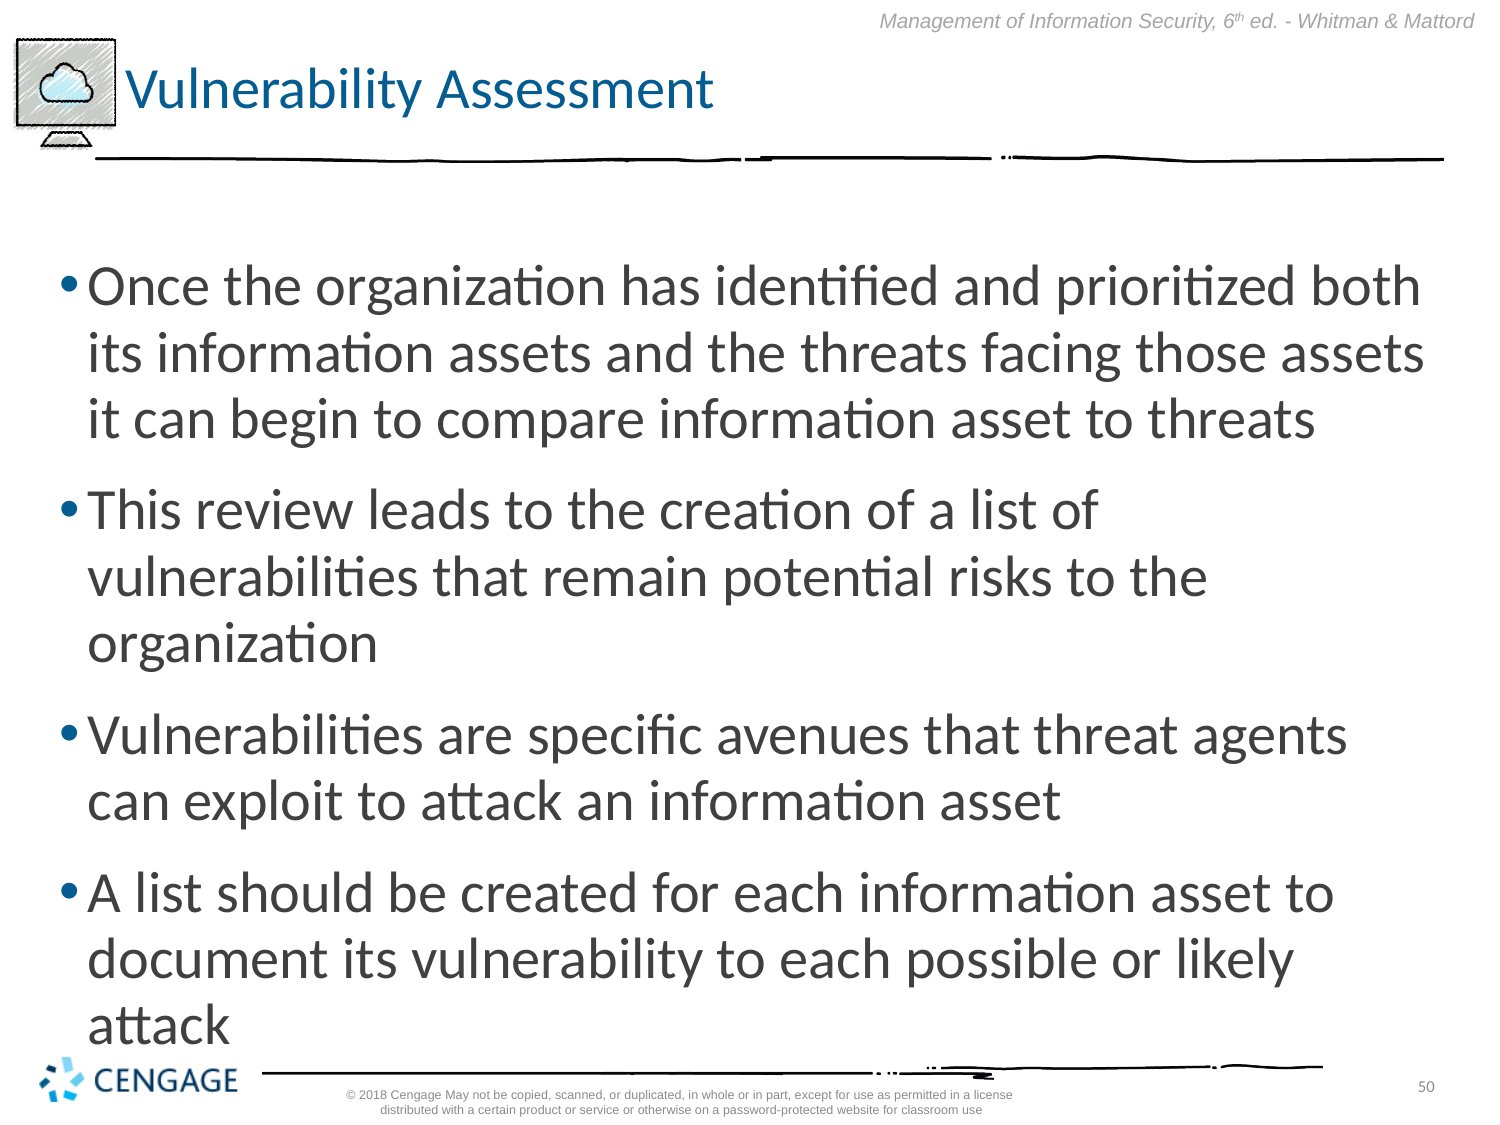

# Vulnerability Assessment
Once the organization has identified and prioritized both its information assets and the threats facing those assets it can begin to compare information asset to threats
This review leads to the creation of a list of vulnerabilities that remain potential risks to the organization
Vulnerabilities are specific avenues that threat agents can exploit to attack an information asset
A list should be created for each information asset to document its vulnerability to each possible or likely attack